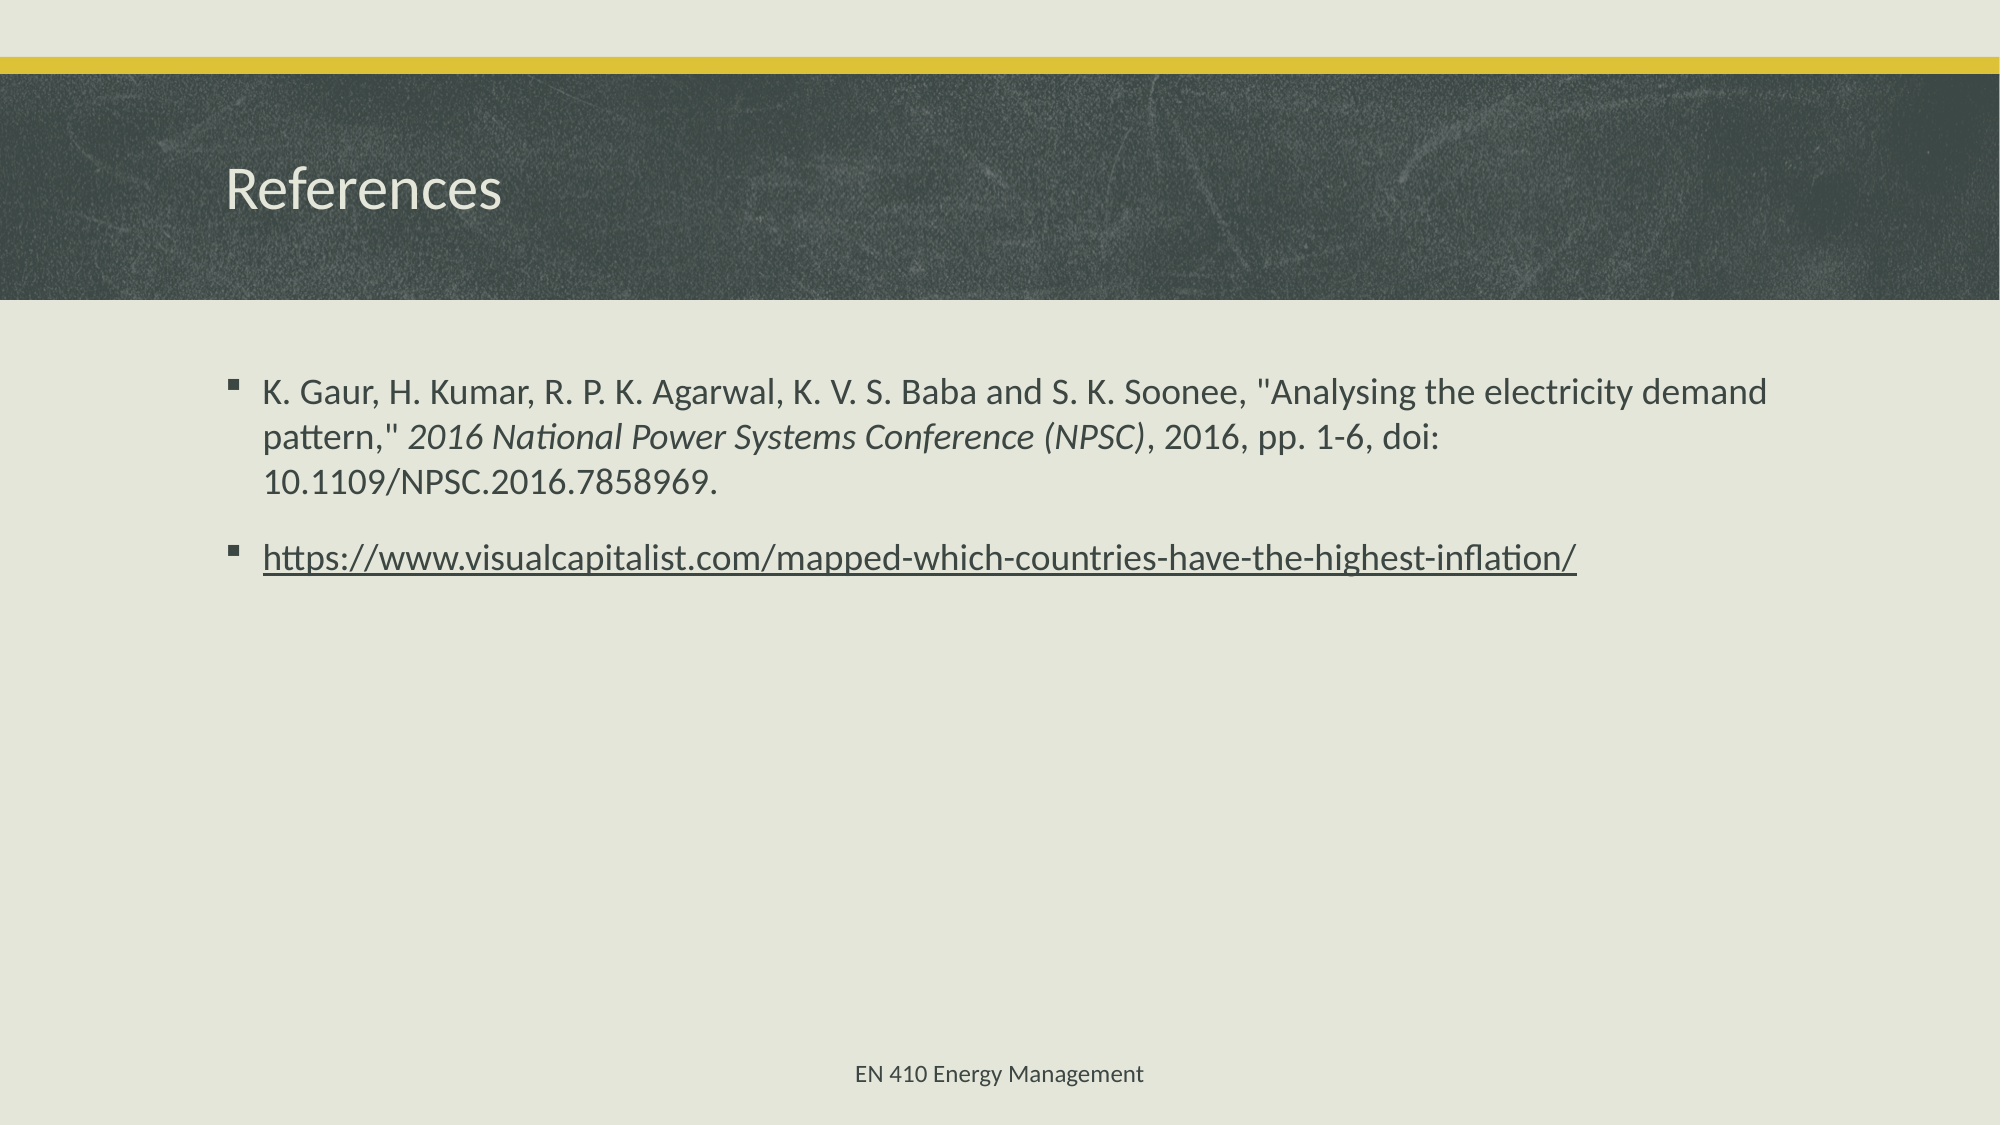

# References
K. Gaur, H. Kumar, R. P. K. Agarwal, K. V. S. Baba and S. K. Soonee, "Analysing the electricity demand pattern," 2016 National Power Systems Conference (NPSC), 2016, pp. 1-6, doi: 10.1109/NPSC.2016.7858969.
https://www.visualcapitalist.com/mapped-which-countries-have-the-highest-inflation/

EN 410 Energy Management